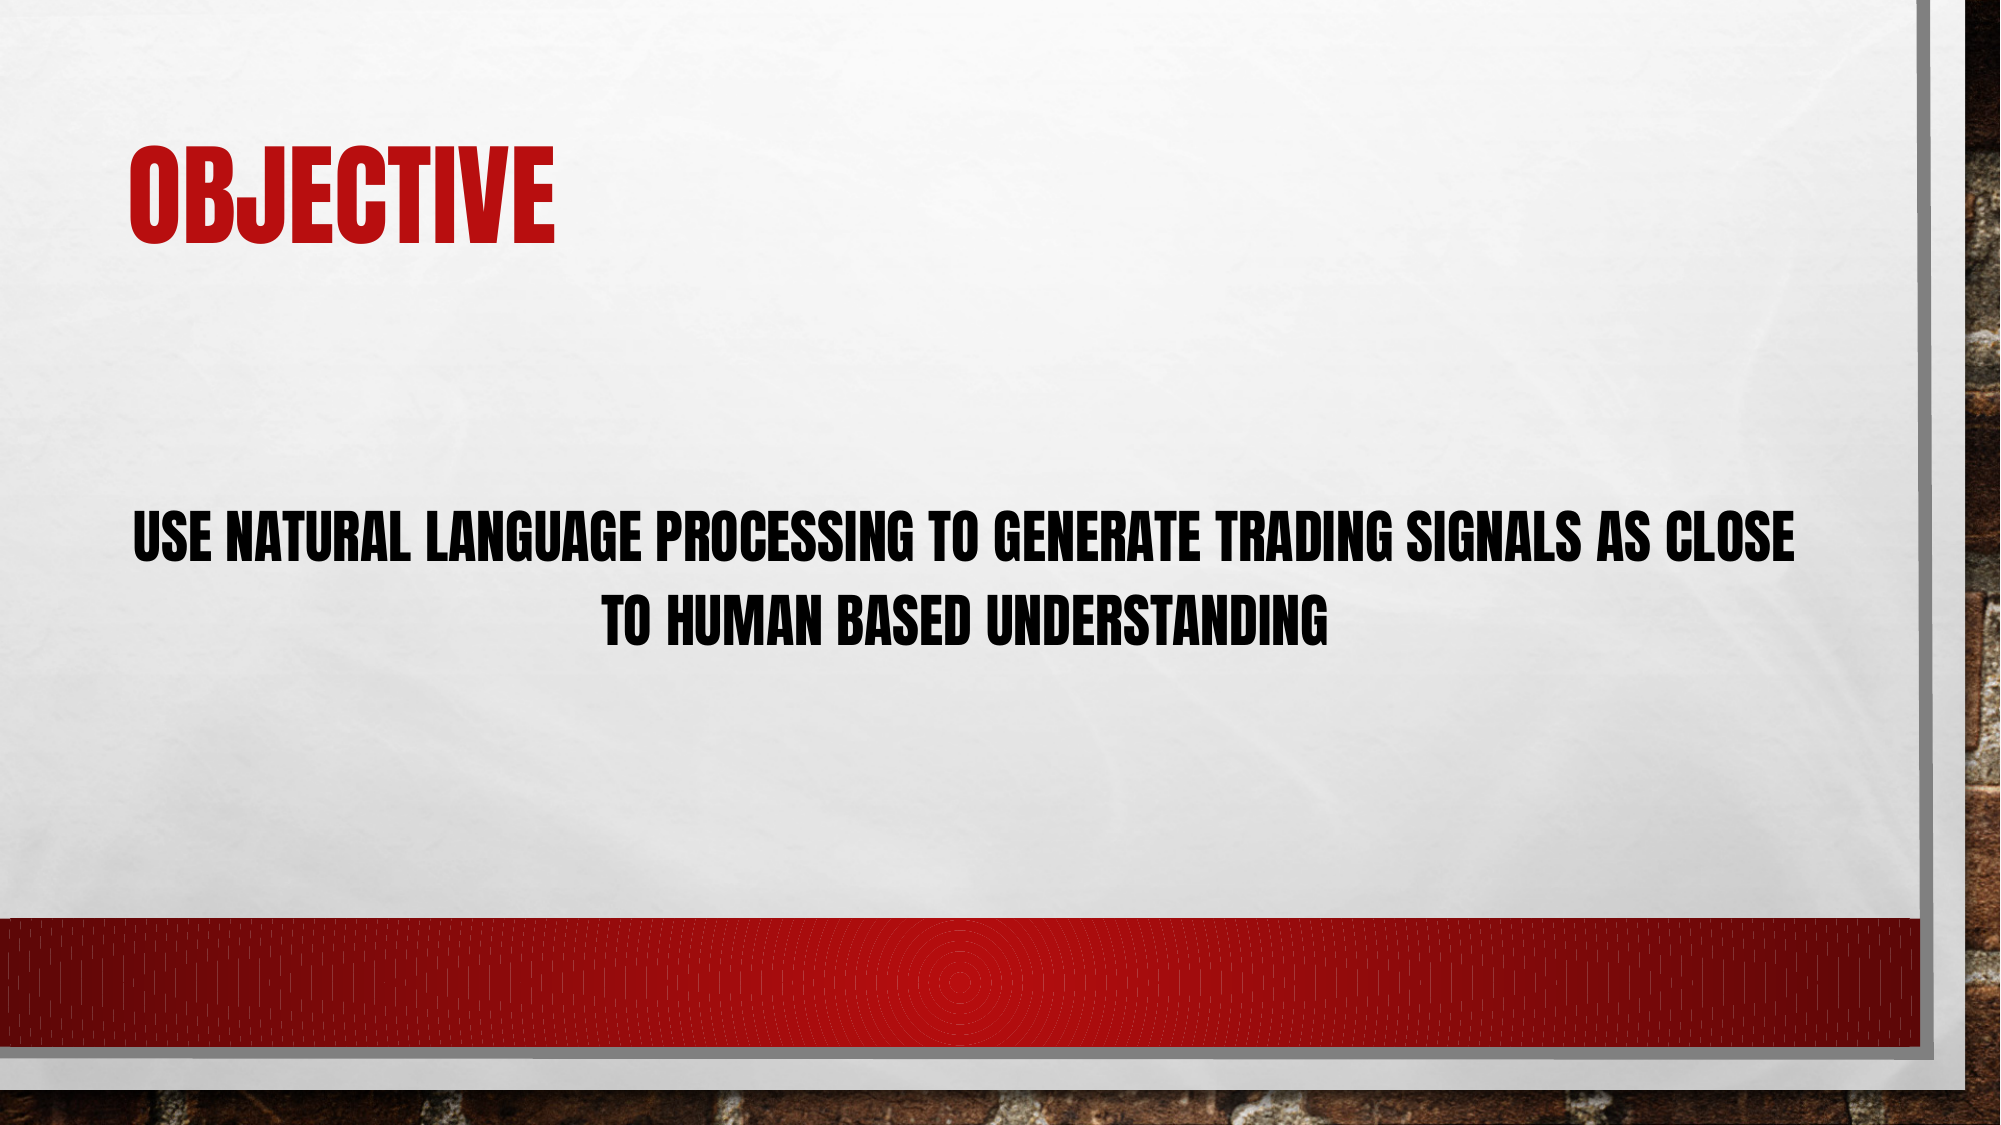

# Objective
Use natural language processing to generate trading signals as close to human based understanding